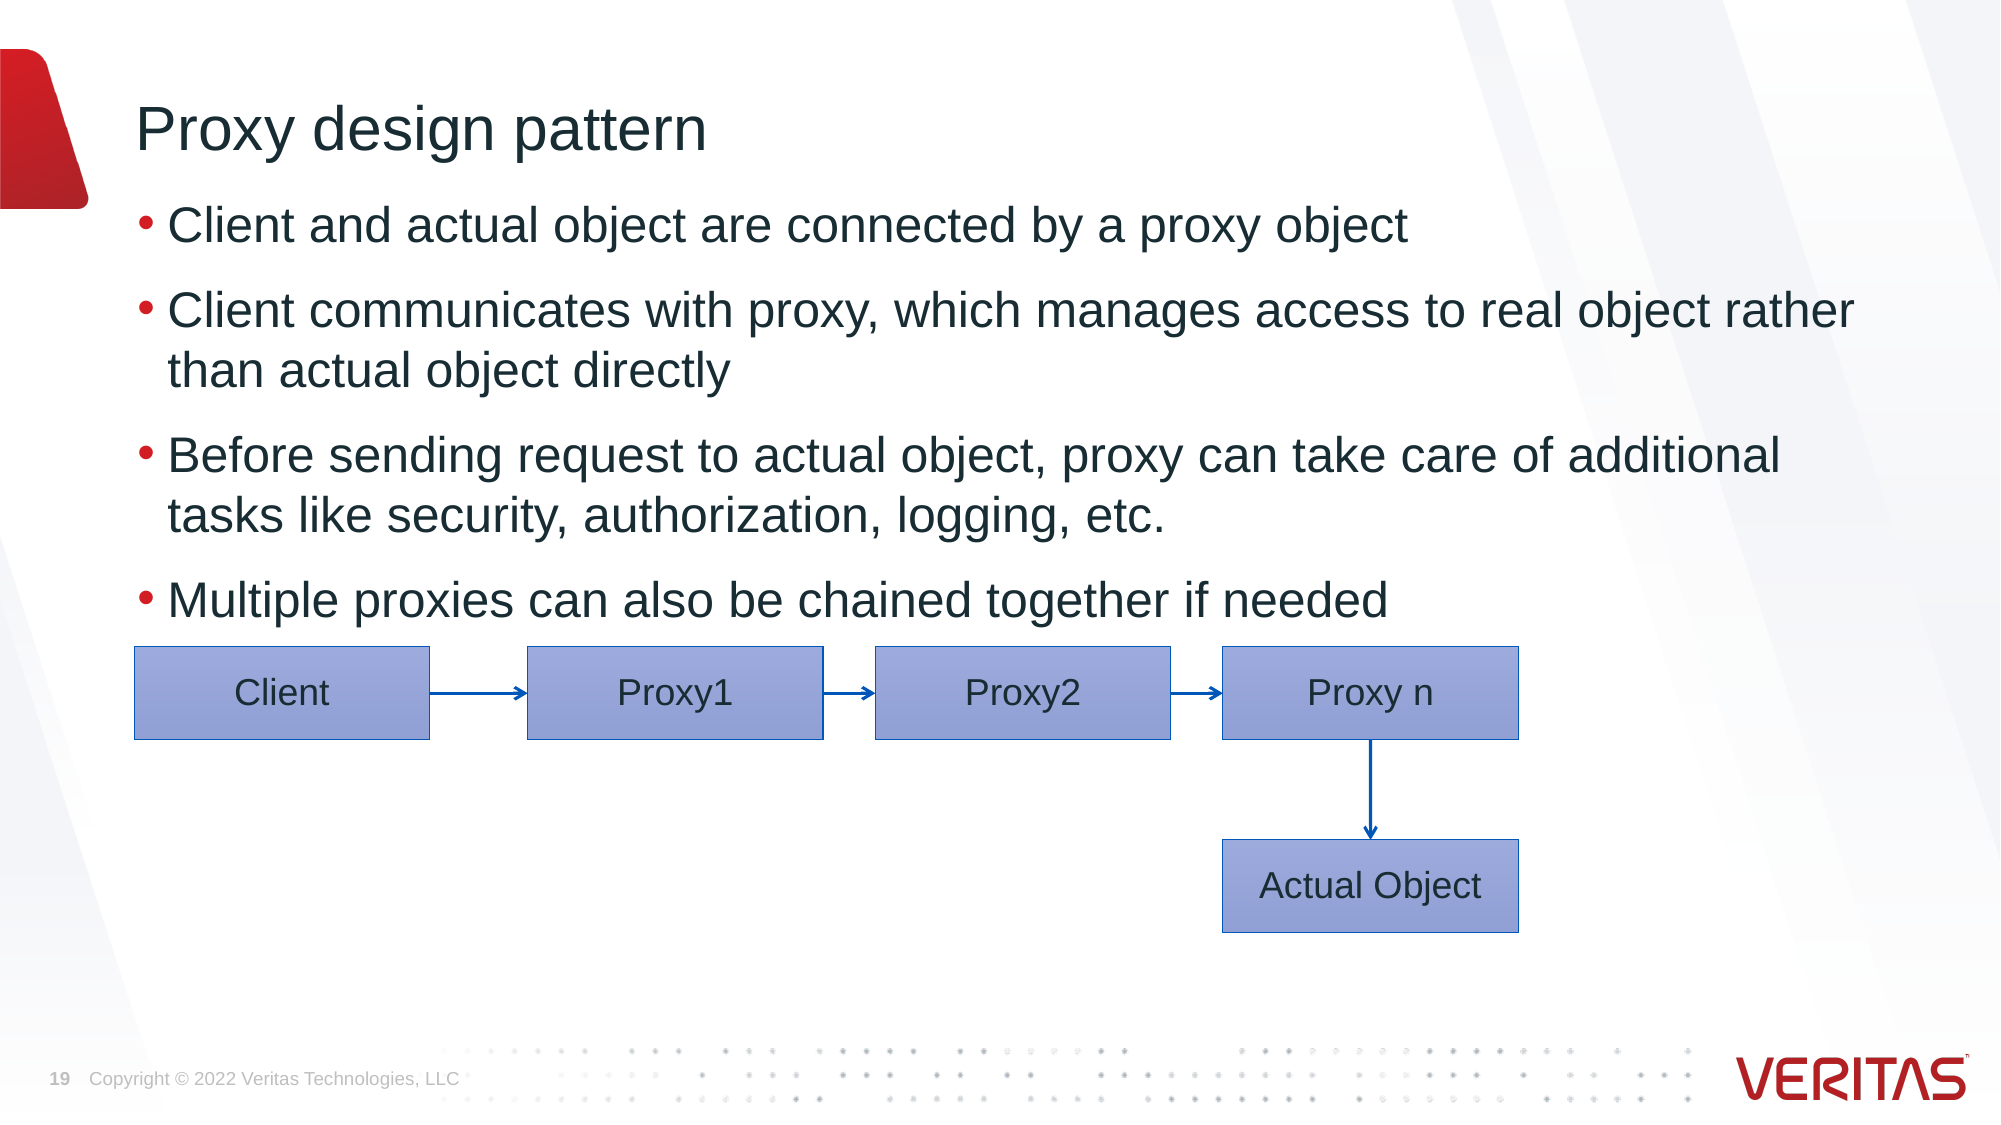

# Proxy design pattern
Client and actual object are connected by a proxy object
Client communicates with proxy, which manages access to real object rather than actual object directly
Before sending request to actual object, proxy can take care of additional tasks like security, authorization, logging, etc.
Multiple proxies can also be chained together if needed
Proxy n
Proxy2
Client
Proxy1
Actual Object
19
Copyright © 2022 Veritas Technologies, LLC